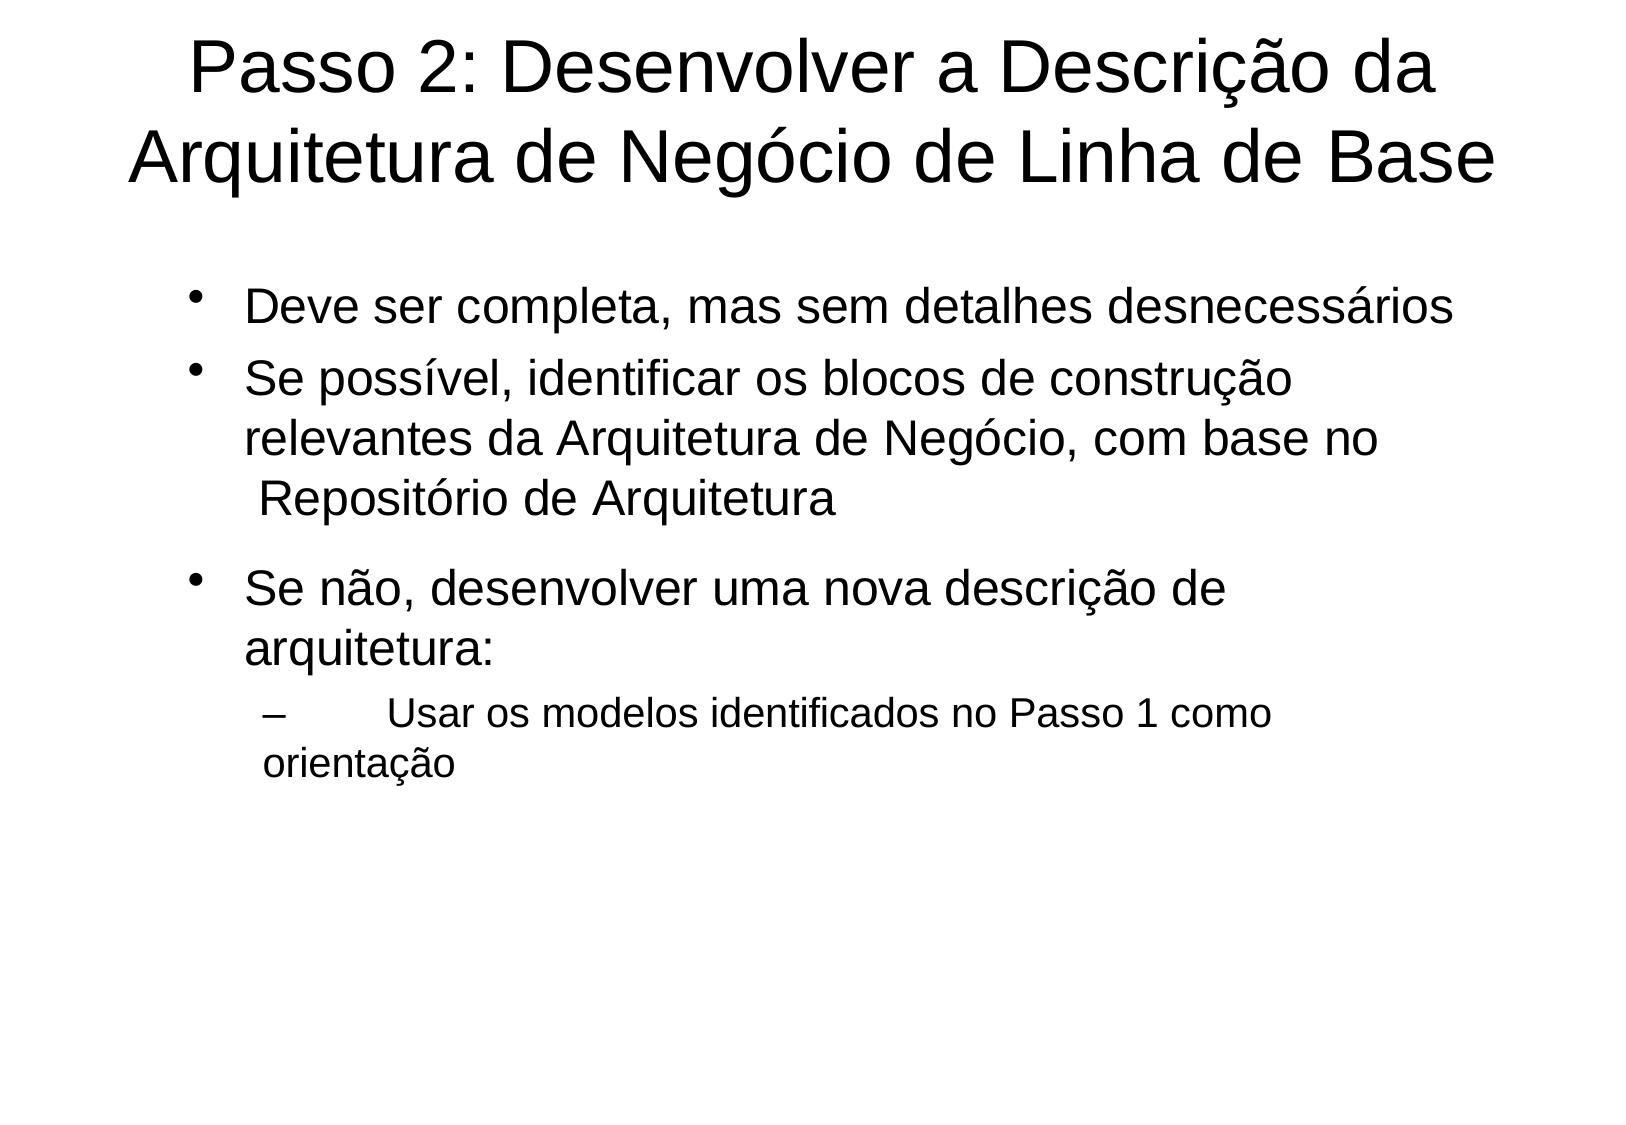

# Passo 2: Desenvolver a Descrição da
Arquitetura de Negócio de Linha de Base
Deve ser completa, mas sem detalhes desnecessários
Se possível, identificar os blocos de construção  relevantes da Arquitetura de Negócio, com base no  Repositório de Arquitetura
Se não, desenvolver uma nova descrição de arquitetura:
–	Usar os modelos identificados no Passo 1 como orientação